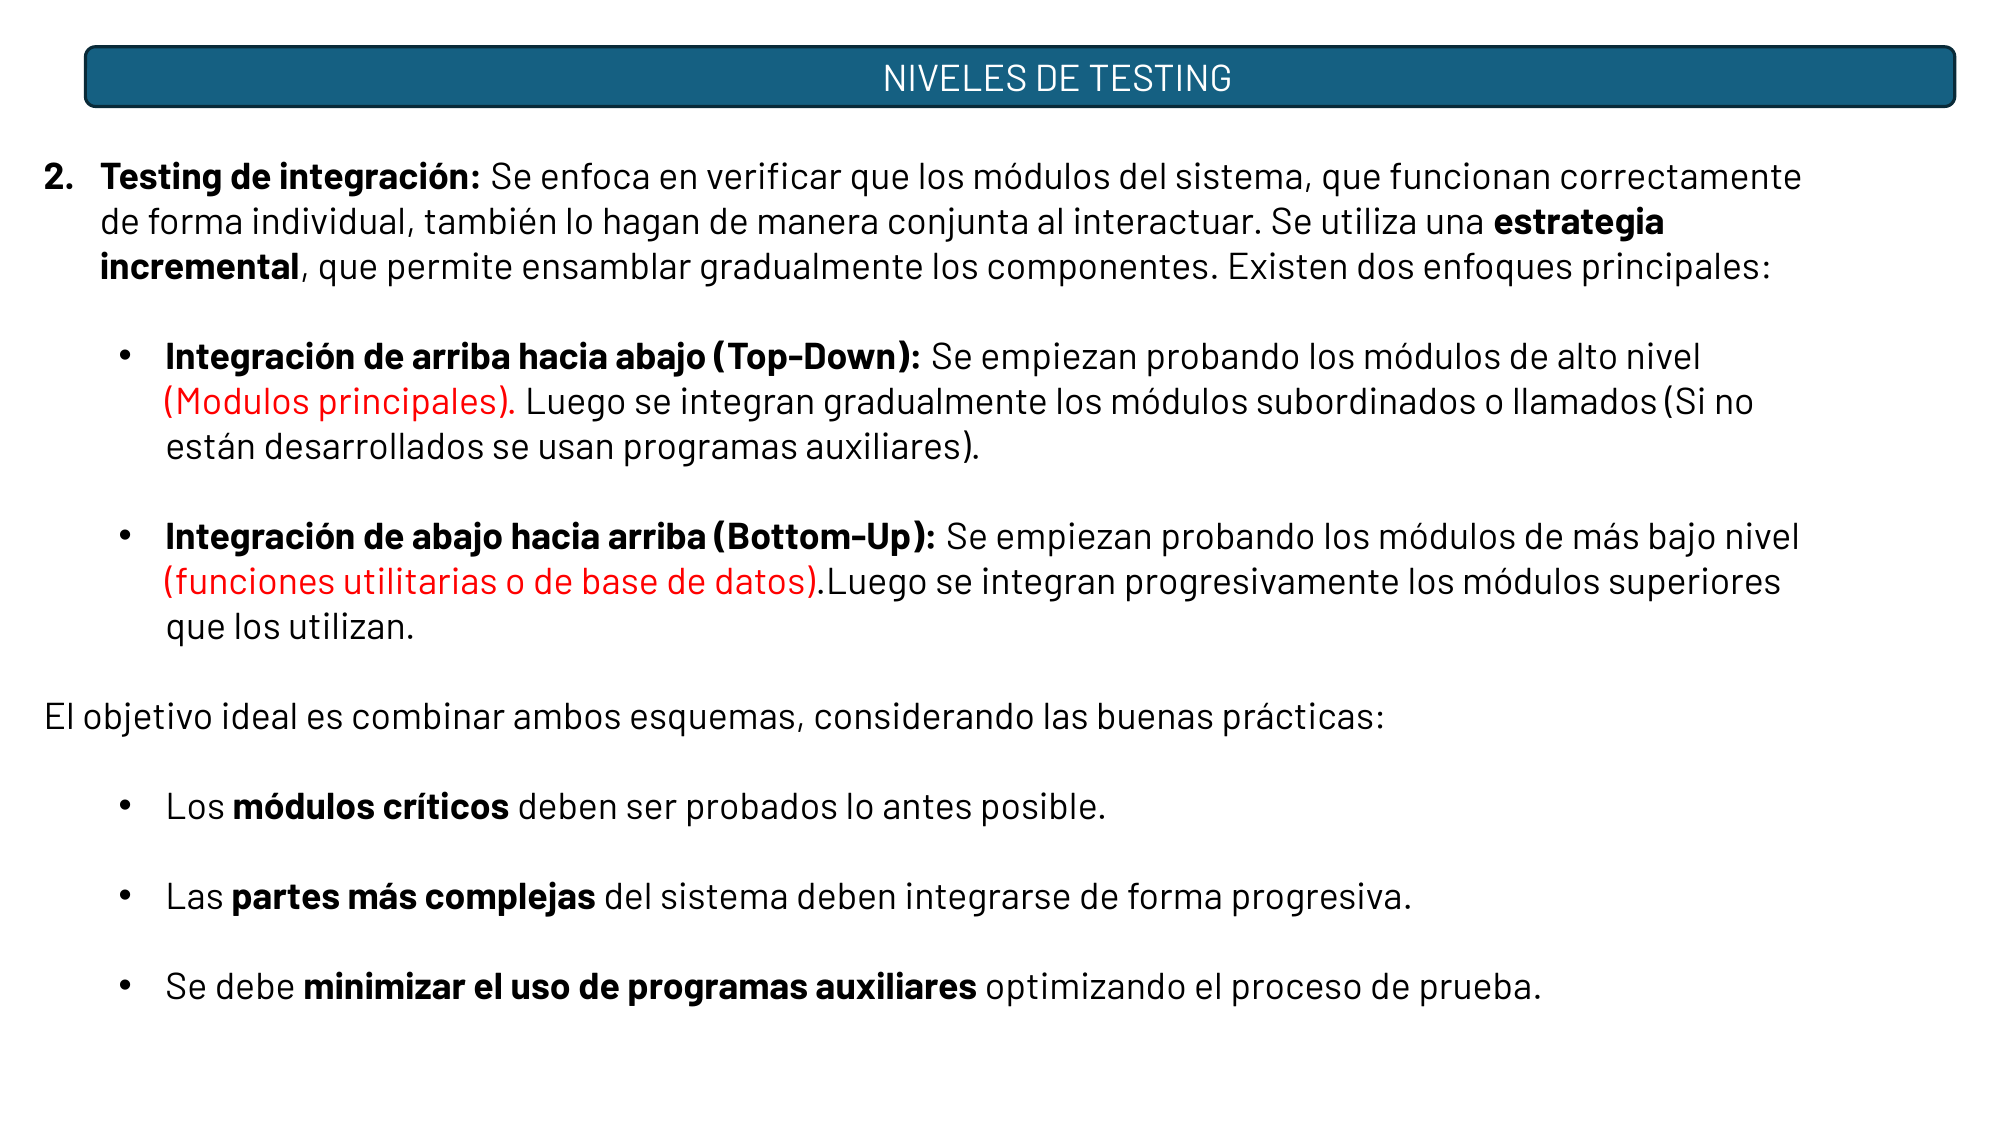

NIVELES DE TESTING
Testing de integración: Se enfoca en verificar que los módulos del sistema, que funcionan correctamente de forma individual, también lo hagan de manera conjunta al interactuar. Se utiliza una estrategia incremental, que permite ensamblar gradualmente los componentes. Existen dos enfoques principales:

Integración de arriba hacia abajo (Top-Down): Se empiezan probando los módulos de alto nivel (Modulos principales). Luego se integran gradualmente los módulos subordinados o llamados (Si no están desarrollados se usan programas auxiliares).

Integración de abajo hacia arriba (Bottom-Up): Se empiezan probando los módulos de más bajo nivel (funciones utilitarias o de base de datos).Luego se integran progresivamente los módulos superiores que los utilizan.

El objetivo ideal es combinar ambos esquemas, considerando las buenas prácticas:

Los módulos críticos deben ser probados lo antes posible.

Las partes más complejas del sistema deben integrarse de forma progresiva.

Se debe minimizar el uso de programas auxiliares optimizando el proceso de prueba.